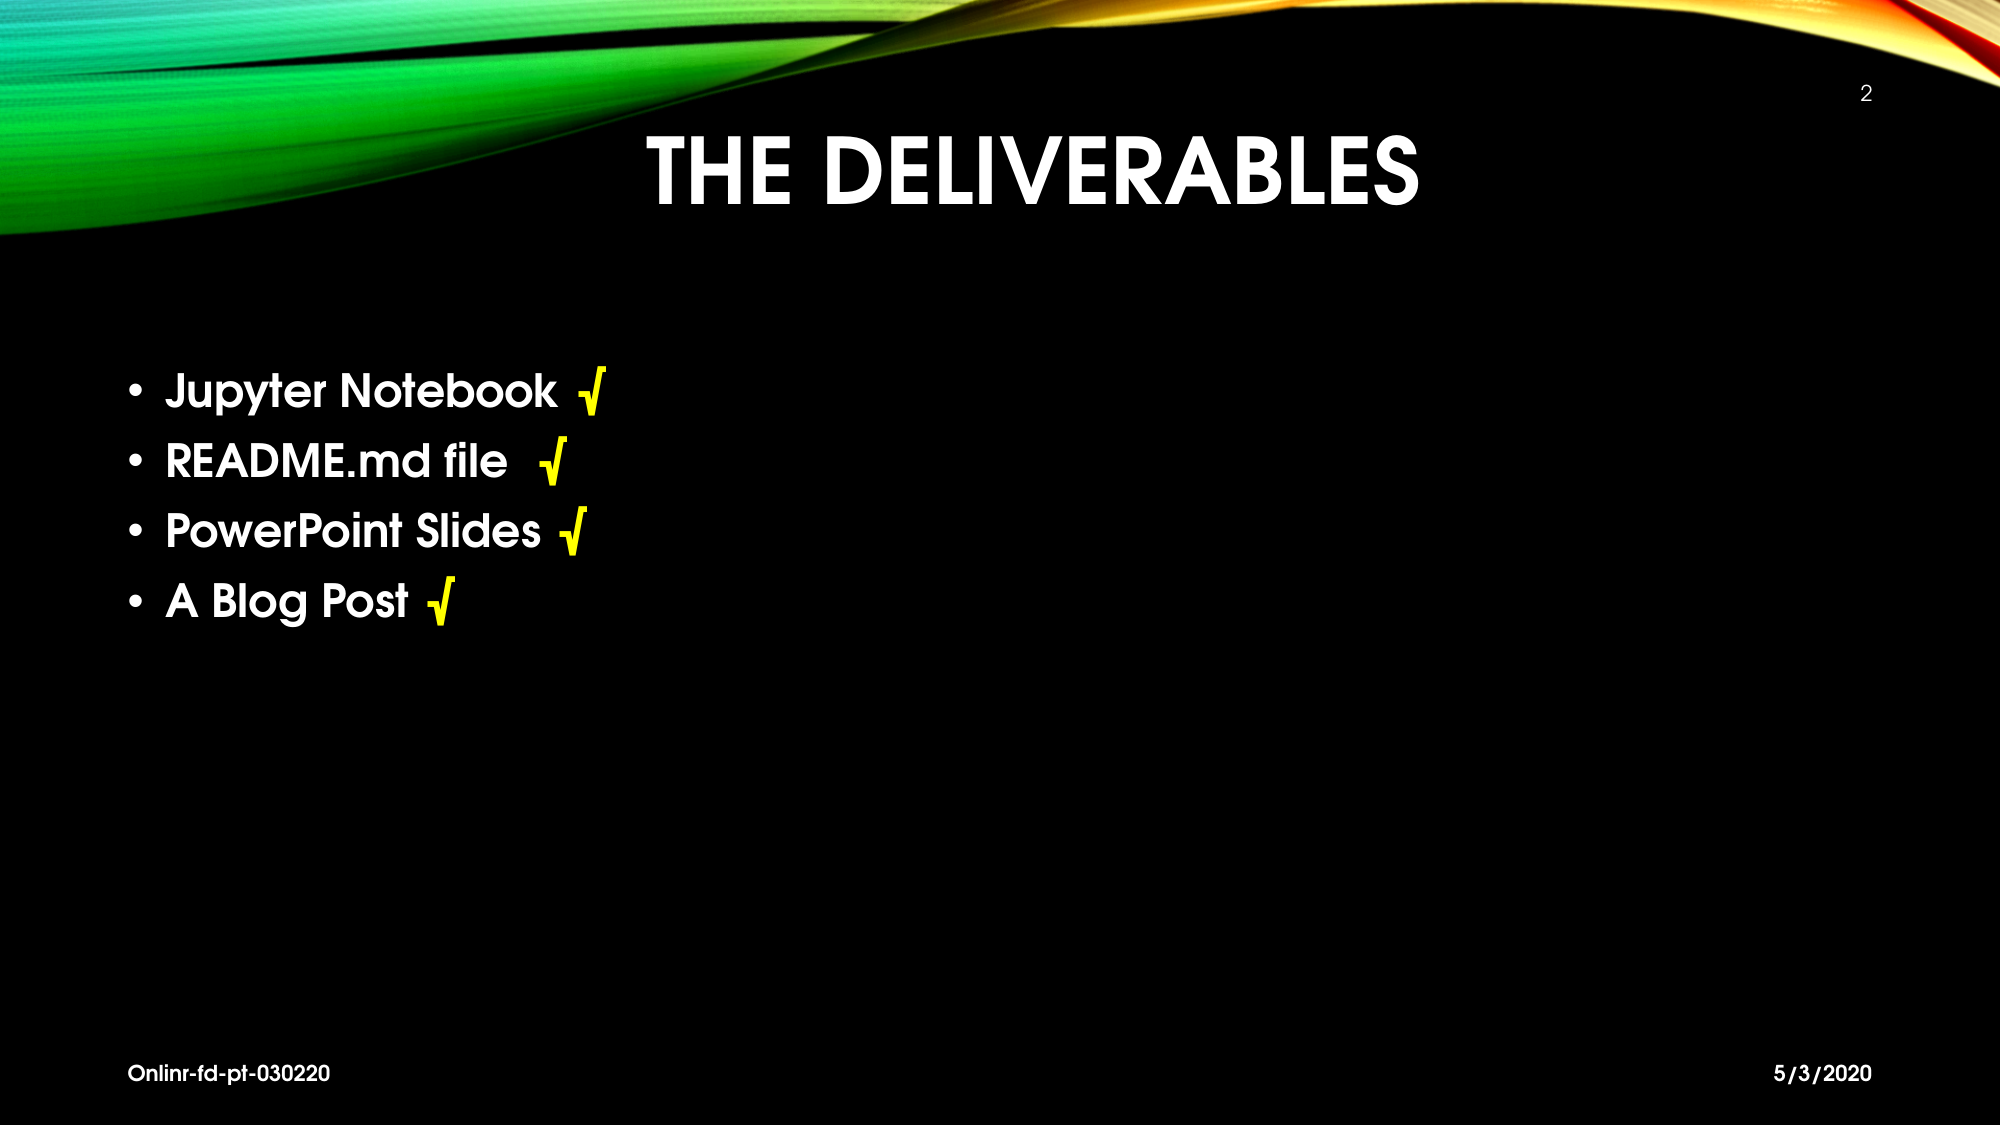

2
# The Deliverables
Jupyter Notebook √
README.md file  √
PowerPoint Slides √
A Blog Post √
Onlinr-fd-pt-030220
5/3/2020